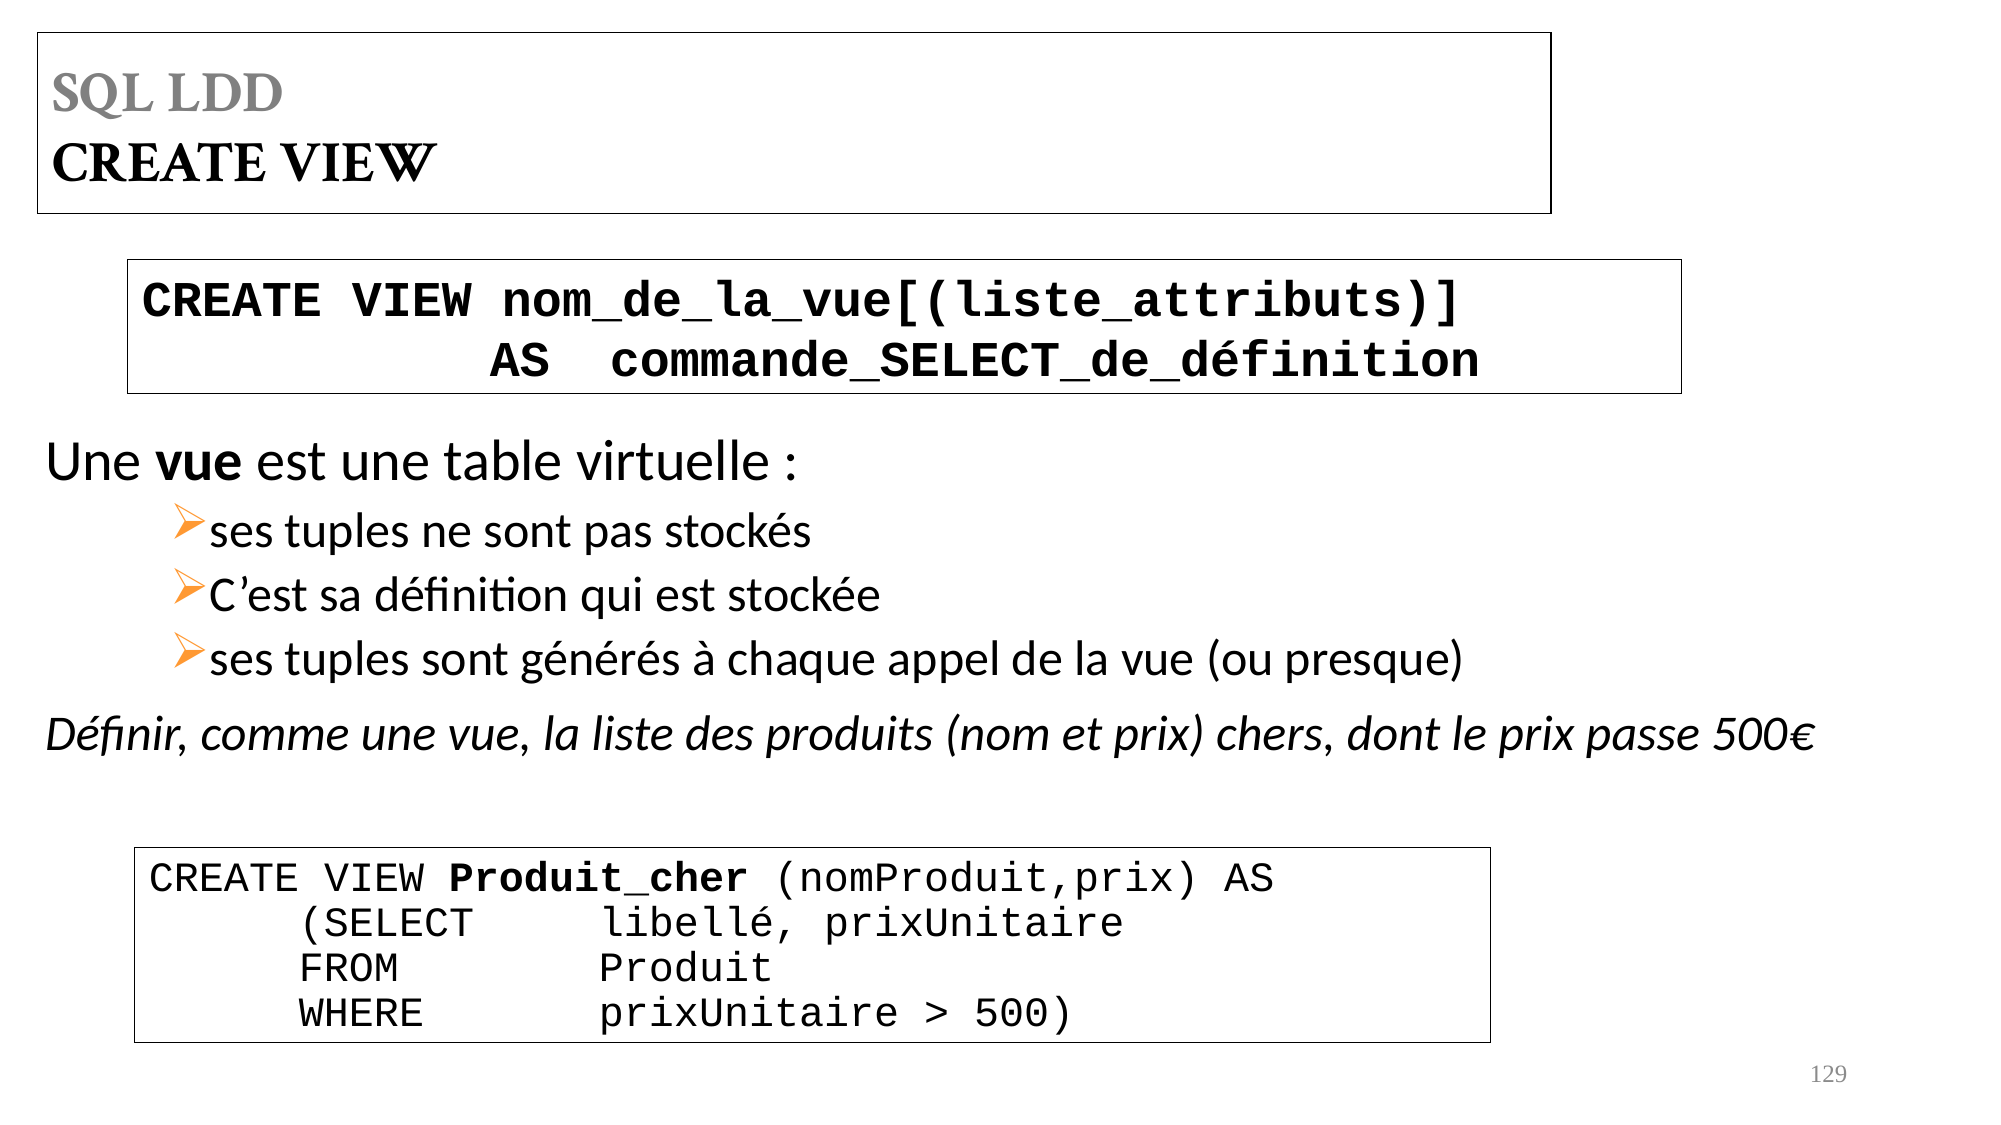

SQL LDD
CREATE VIEW
CREATE VIEW nom_de_la_vue[(liste_attributs)]
			AS  commande_SELECT_de_définition
Une vue est une table virtuelle :
ses tuples ne sont pas stockés
C’est sa définition qui est stockée
ses tuples sont générés à chaque appel de la vue (ou presque)
Définir, comme une vue, la liste des produits (nom et prix) chers, dont le prix passe 500€
CREATE VIEW Produit_cher (nomProduit,prix) AS
	(SELECT 	libellé, prixUnitaire
	FROM 		Produit
	WHERE		prixUnitaire > 500)
129